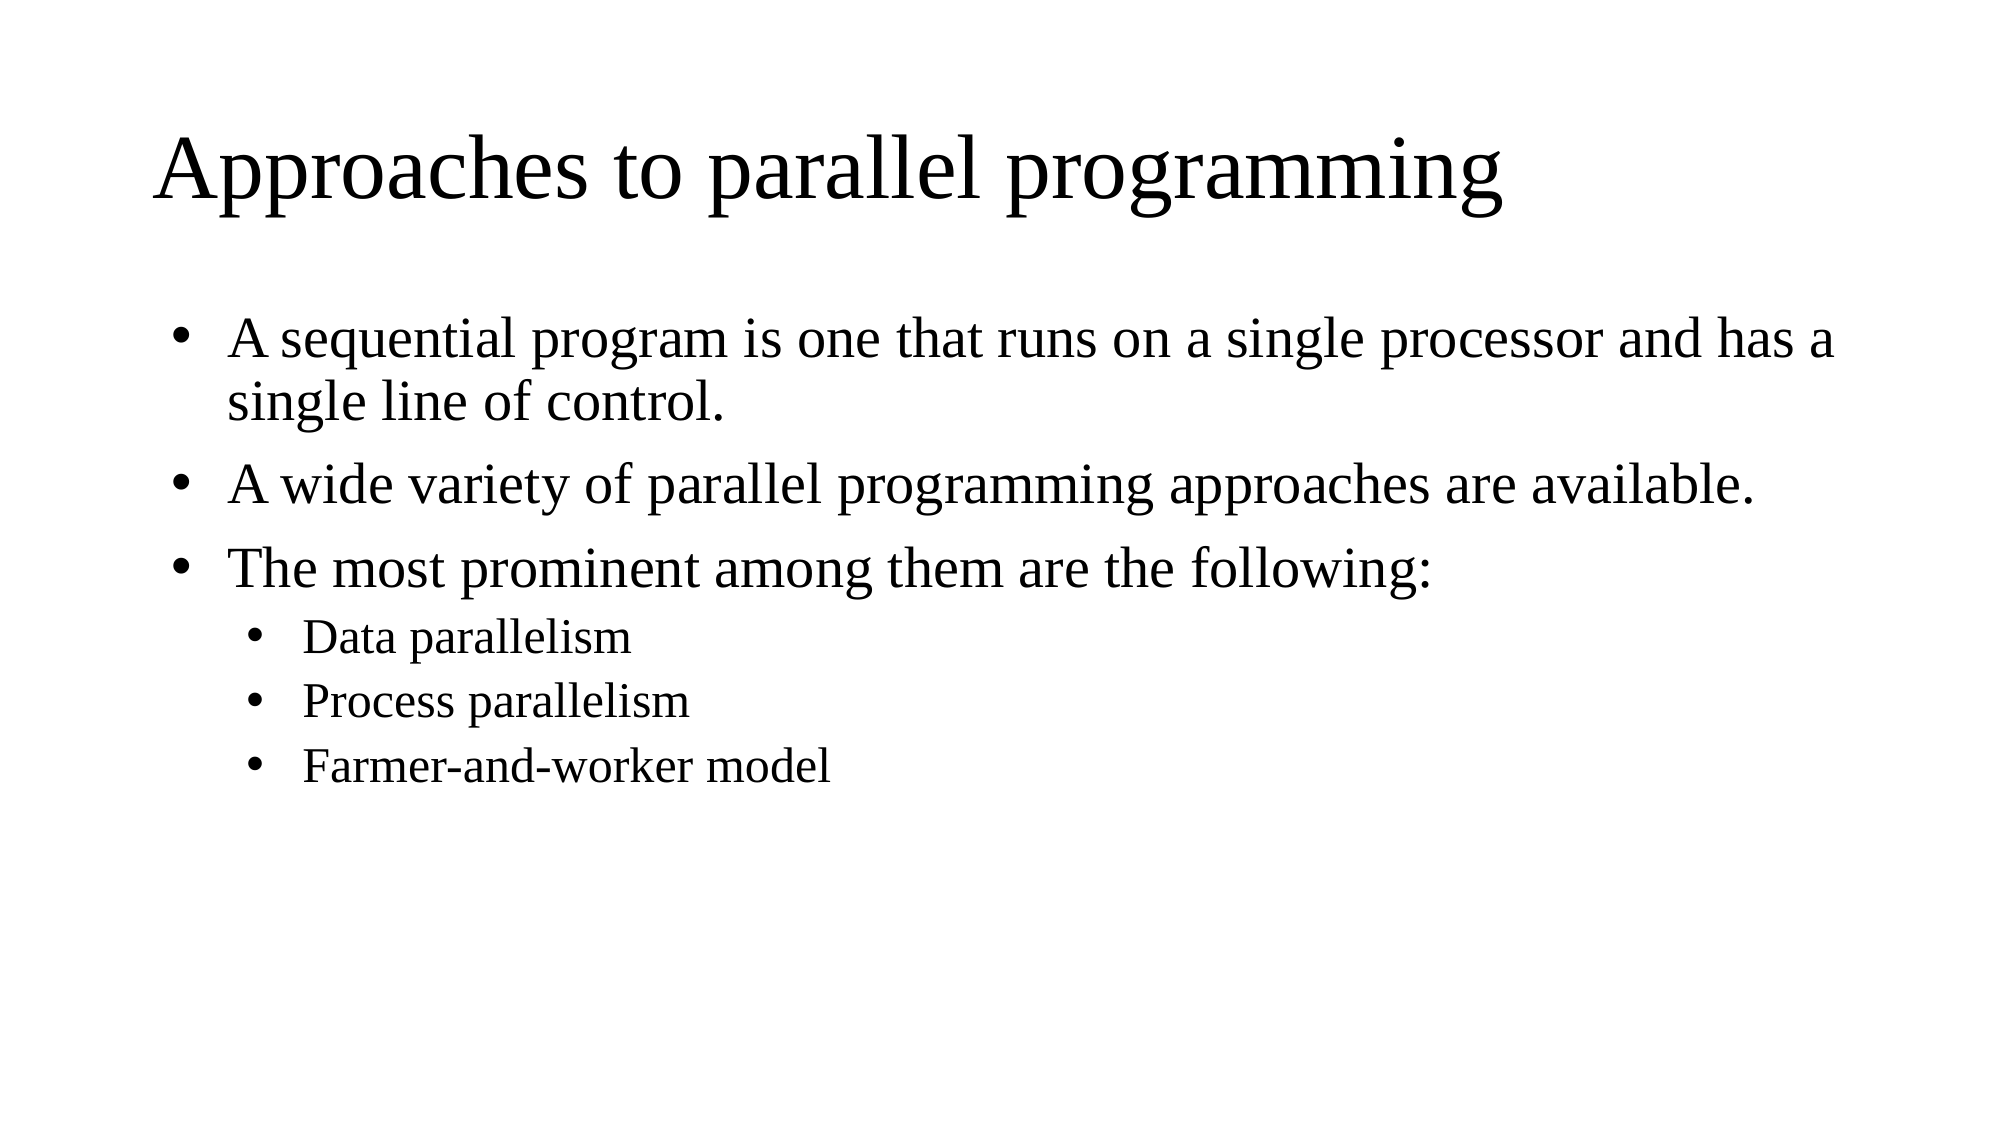

# Approaches to parallel programming
A sequential program is one that runs on a single processor and has a single line of control.
A wide variety of parallel programming approaches are available.
The most prominent among them are the following:
Data parallelism
Process parallelism
Farmer-and-worker model